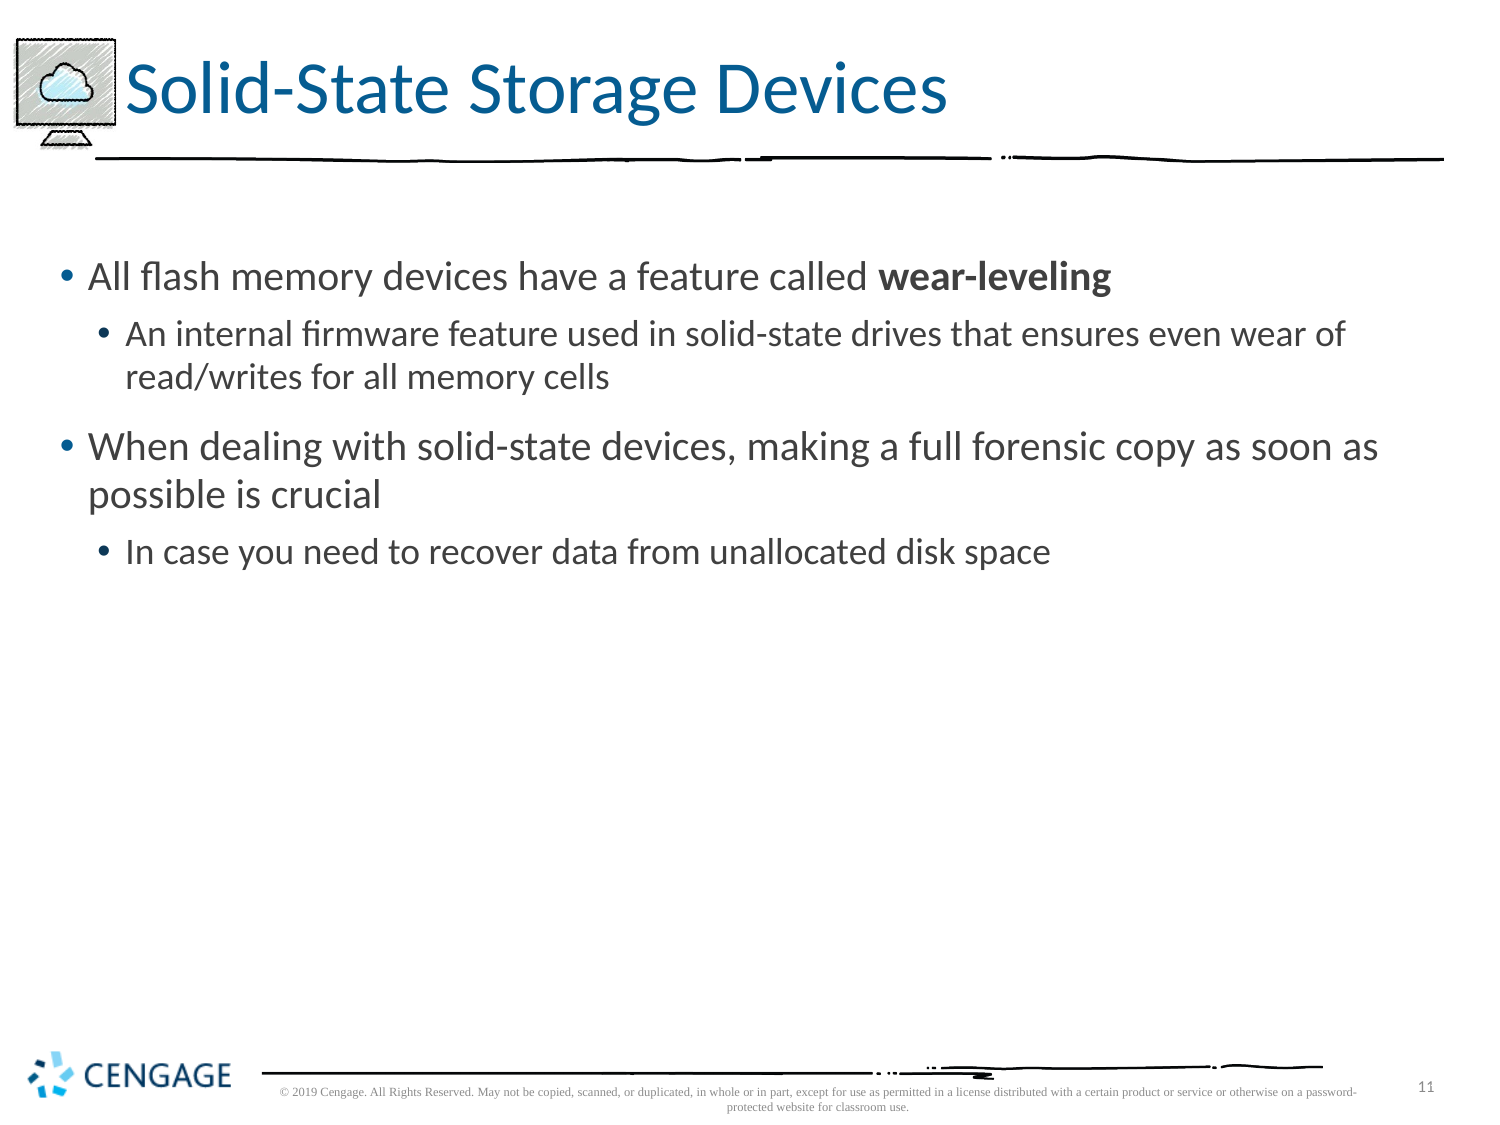

# Solid-State Storage Devices
All flash memory devices have a feature called wear-leveling
An internal firmware feature used in solid-state drives that ensures even wear of read/writes for all memory cells
When dealing with solid-state devices, making a full forensic copy as soon as possible is crucial
In case you need to recover data from unallocated disk space

11
© 2019 Cengage. All Rights Reserved. May not be copied, scanned, or duplicated, in whole or in part, except for use as permitted in a license distributed with a certain product or service or otherwise on a password-protected website for classroom use.